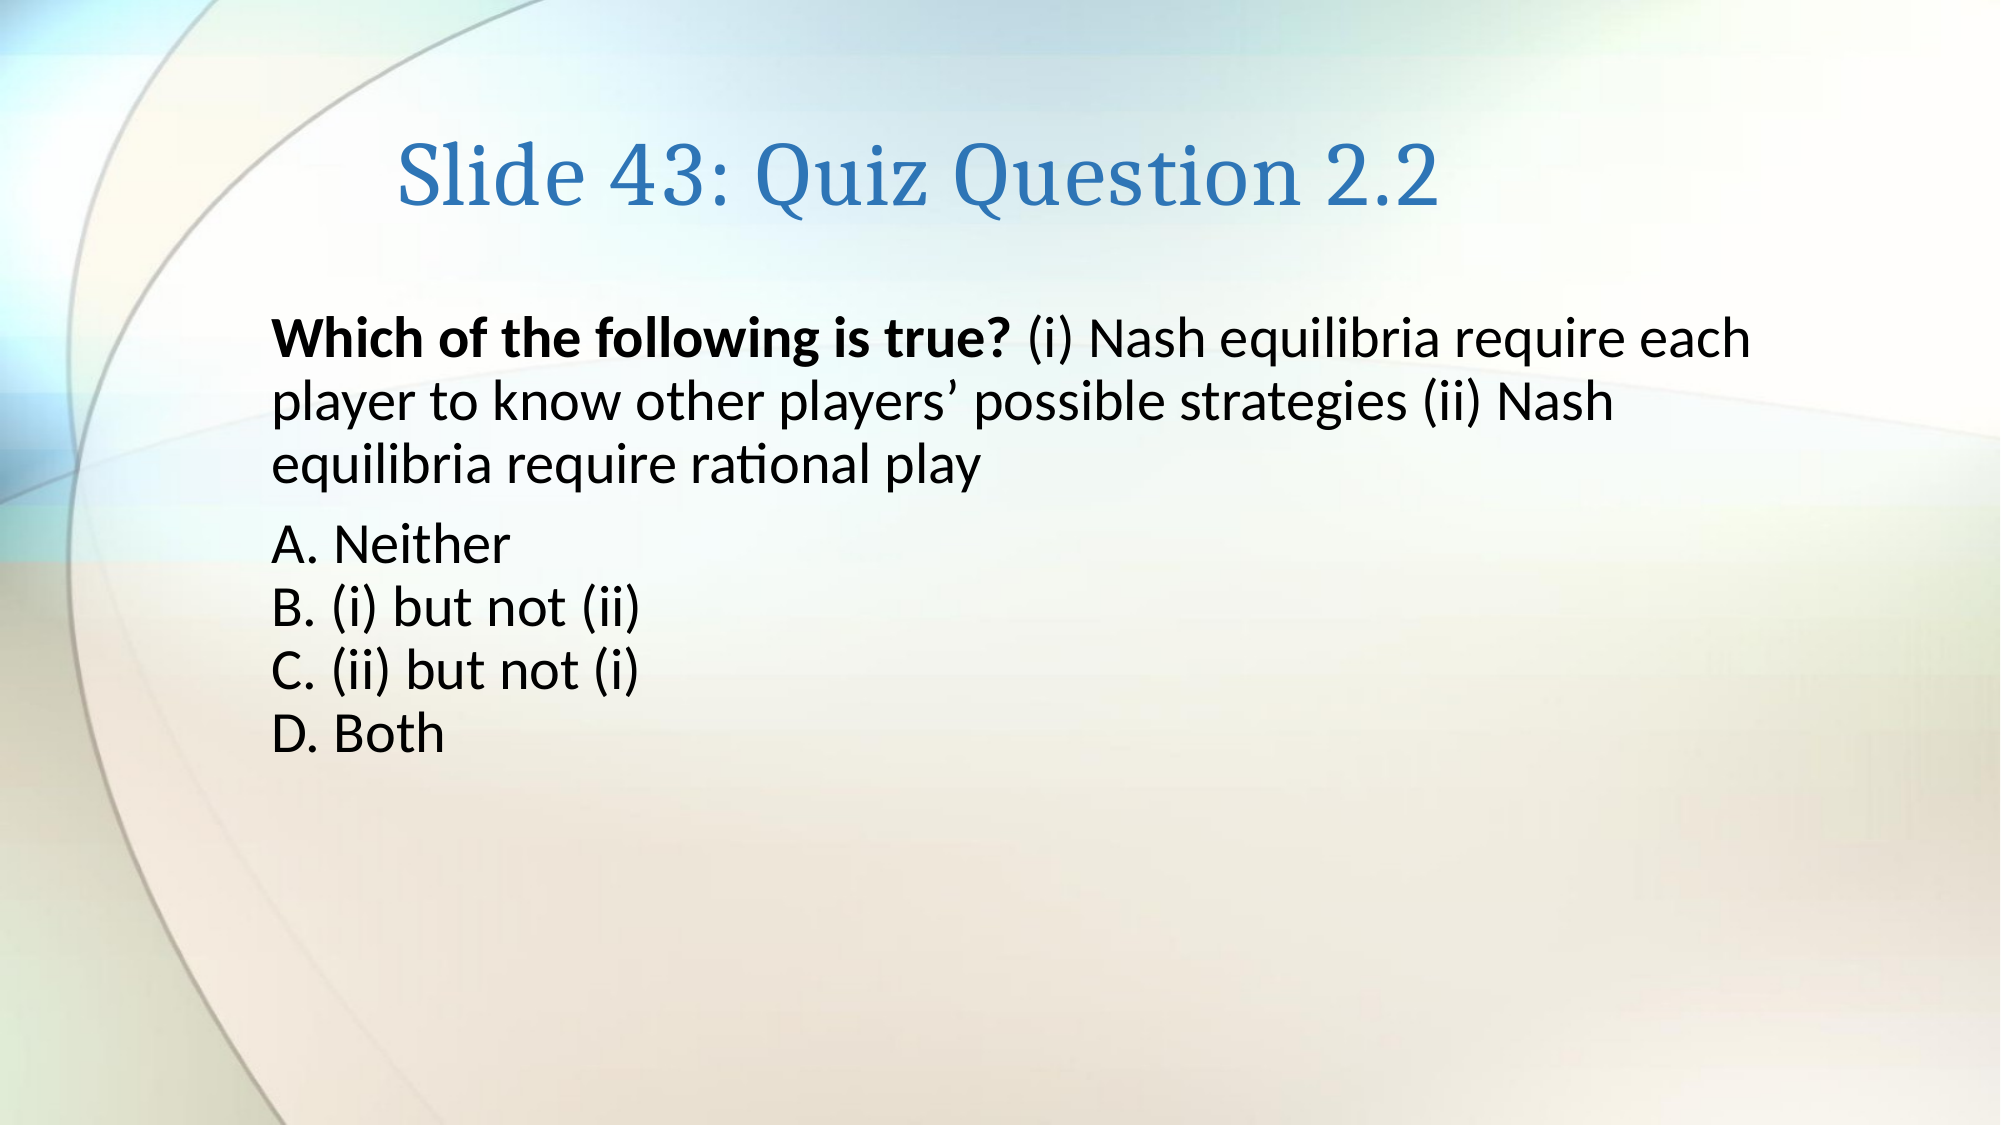

# Slide 43: Quiz Question 2.2
Which of the following is true? (i) Nash equilibria require each player to know other players’ possible strategies (ii) Nash equilibria require rational play
A. Neither
B. (i) but not (ii)
C. (ii) but not (i)
D. Both